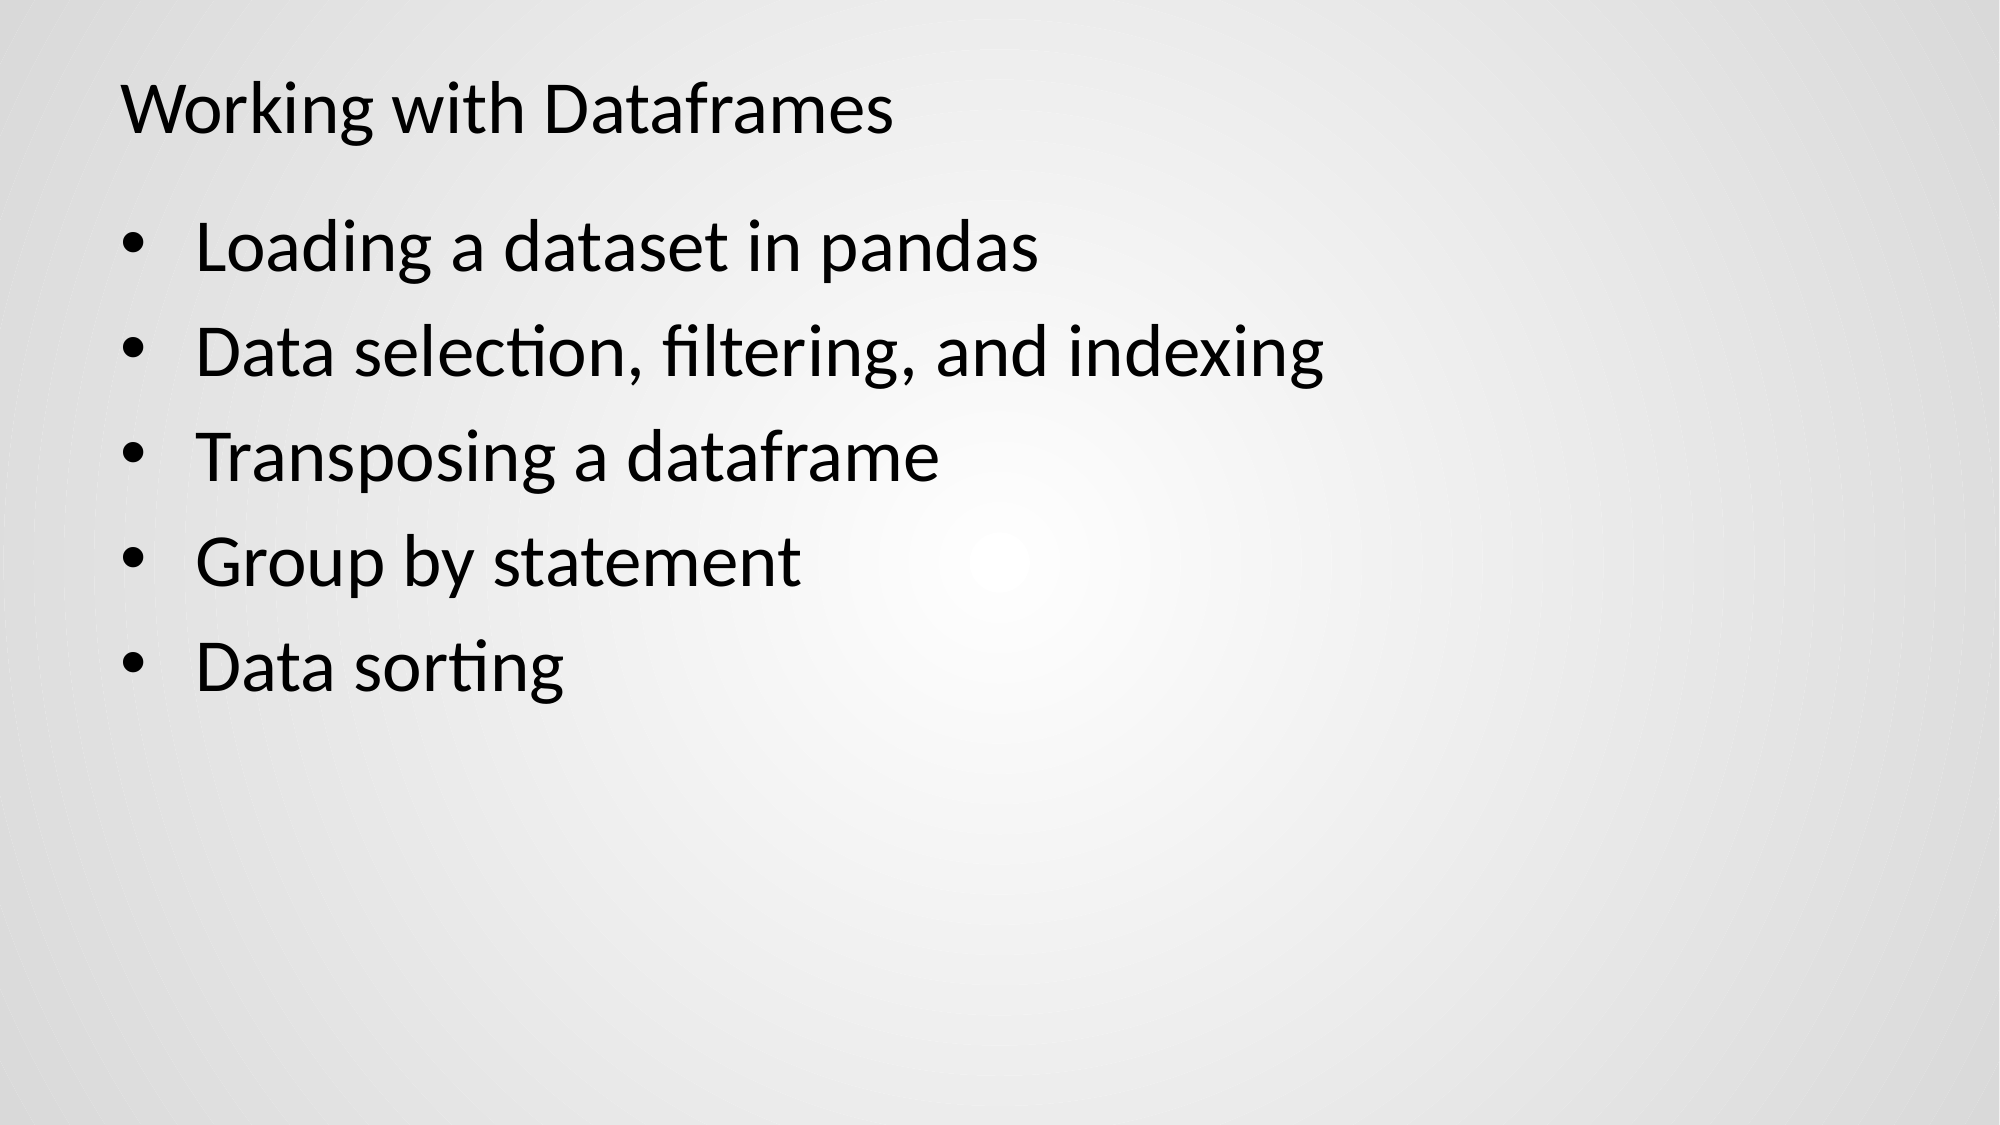

# Working with Dataframes
Loading a dataset in pandas
Data selection, filtering, and indexing
Transposing a dataframe
Group by statement
Data sorting